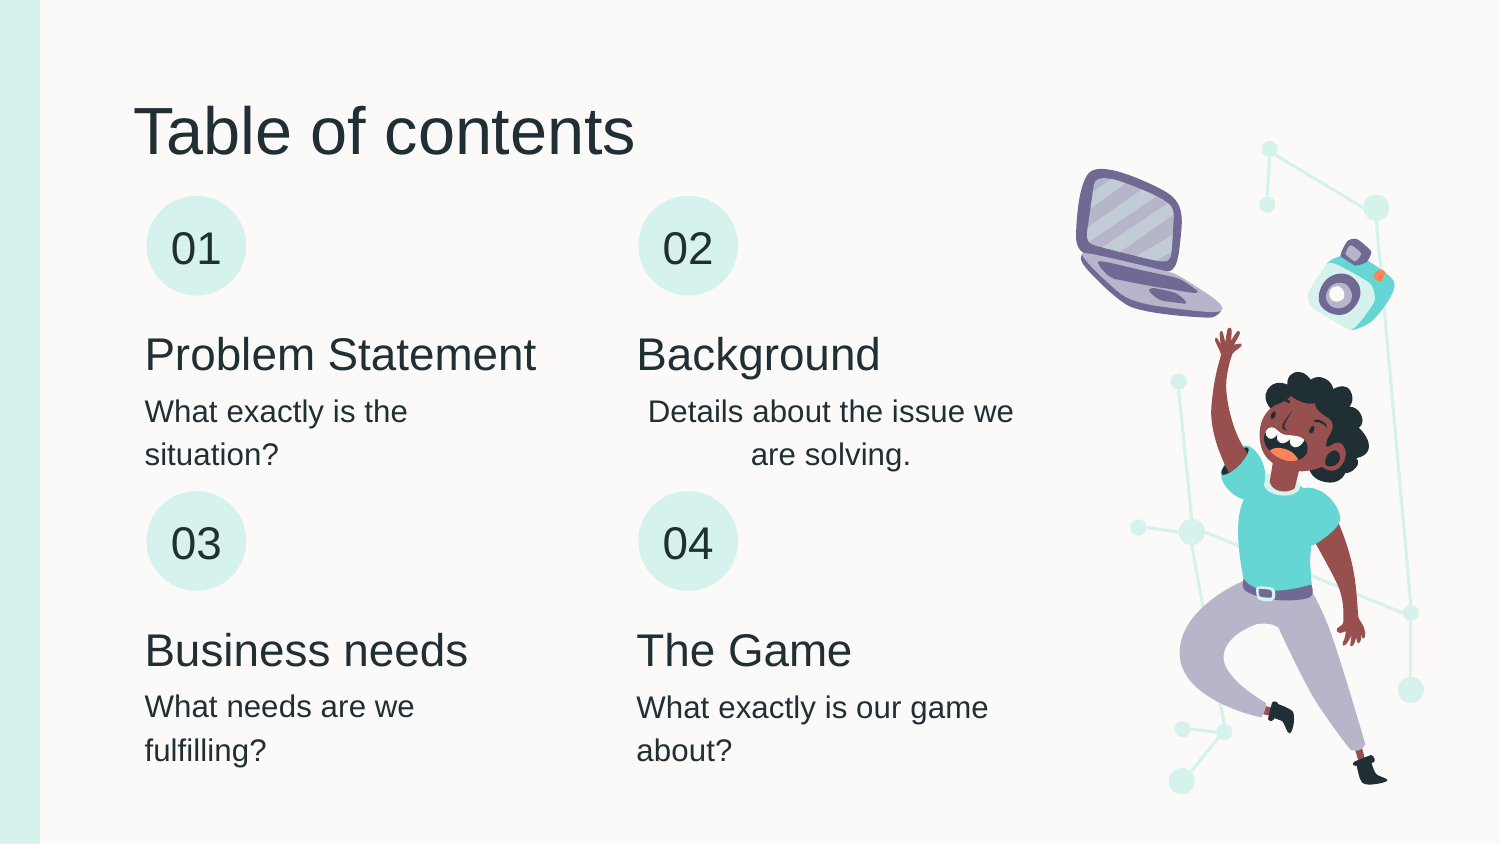

# Table of contents

01
02
Problem Statement
Background
What exactly is the situation?
Details about the issue we are solving.

04
03
Business needs
The Game
What needs are we fulfilling?
What exactly is our game about?